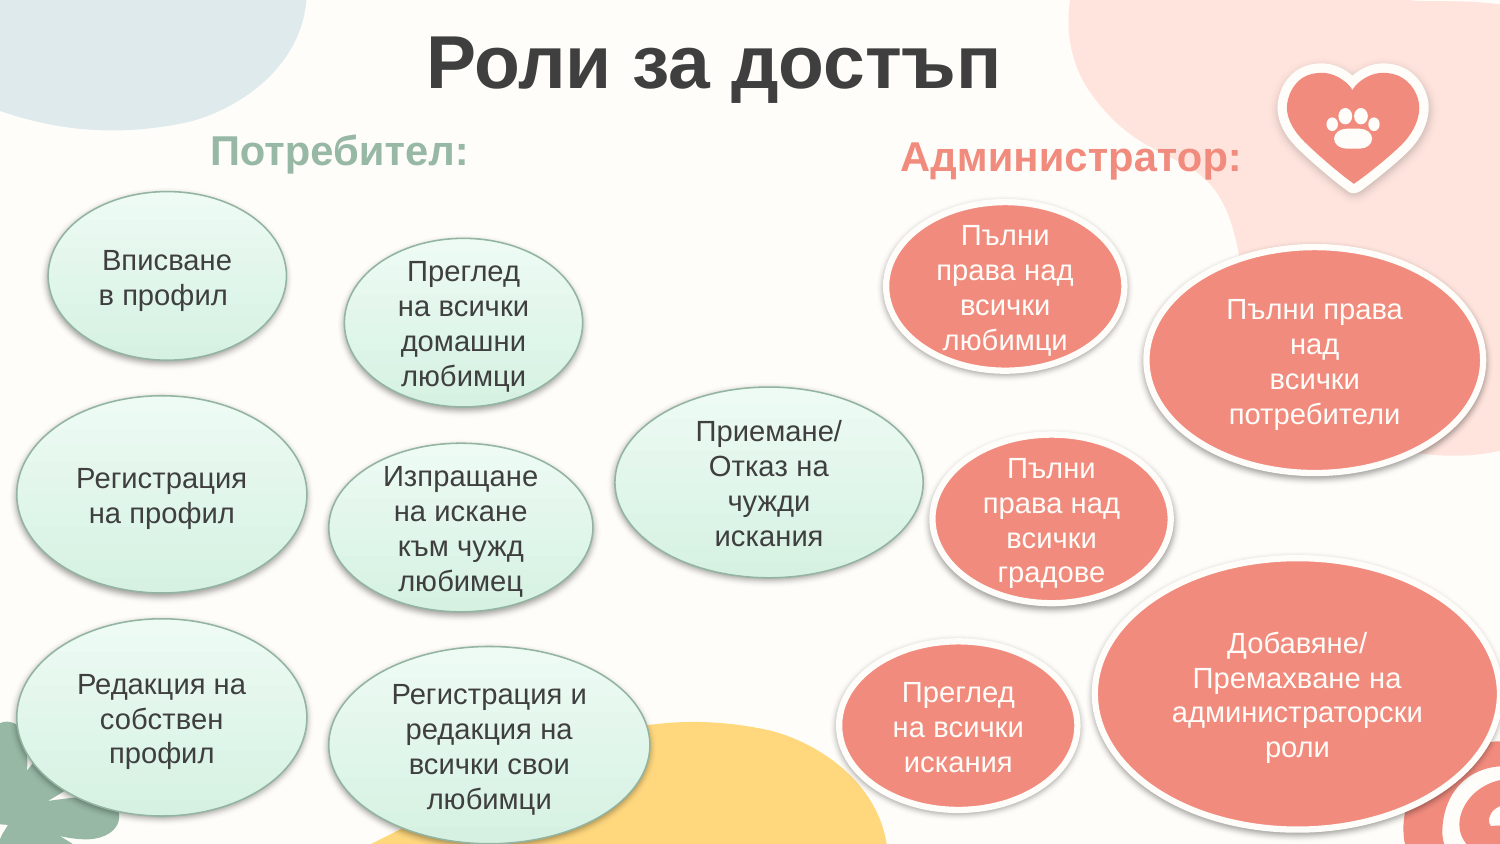

# Роли за достъп

Потребител:
Администратор:
Вписване в профил
Пълни права над всички любимци
Преглед на всички домашни любимци
Пълни права над
всички потребители
Приемане/ Отказ на чужди искания
Регистрация на профил
Пълни права над всички градове
Изпращане на искане към чужд любимец
Добавяне/
Премахване на администраторски роли
Редакция на собствен профил
Преглед на всички искания
Регистрация и редакция на всички свои любимци